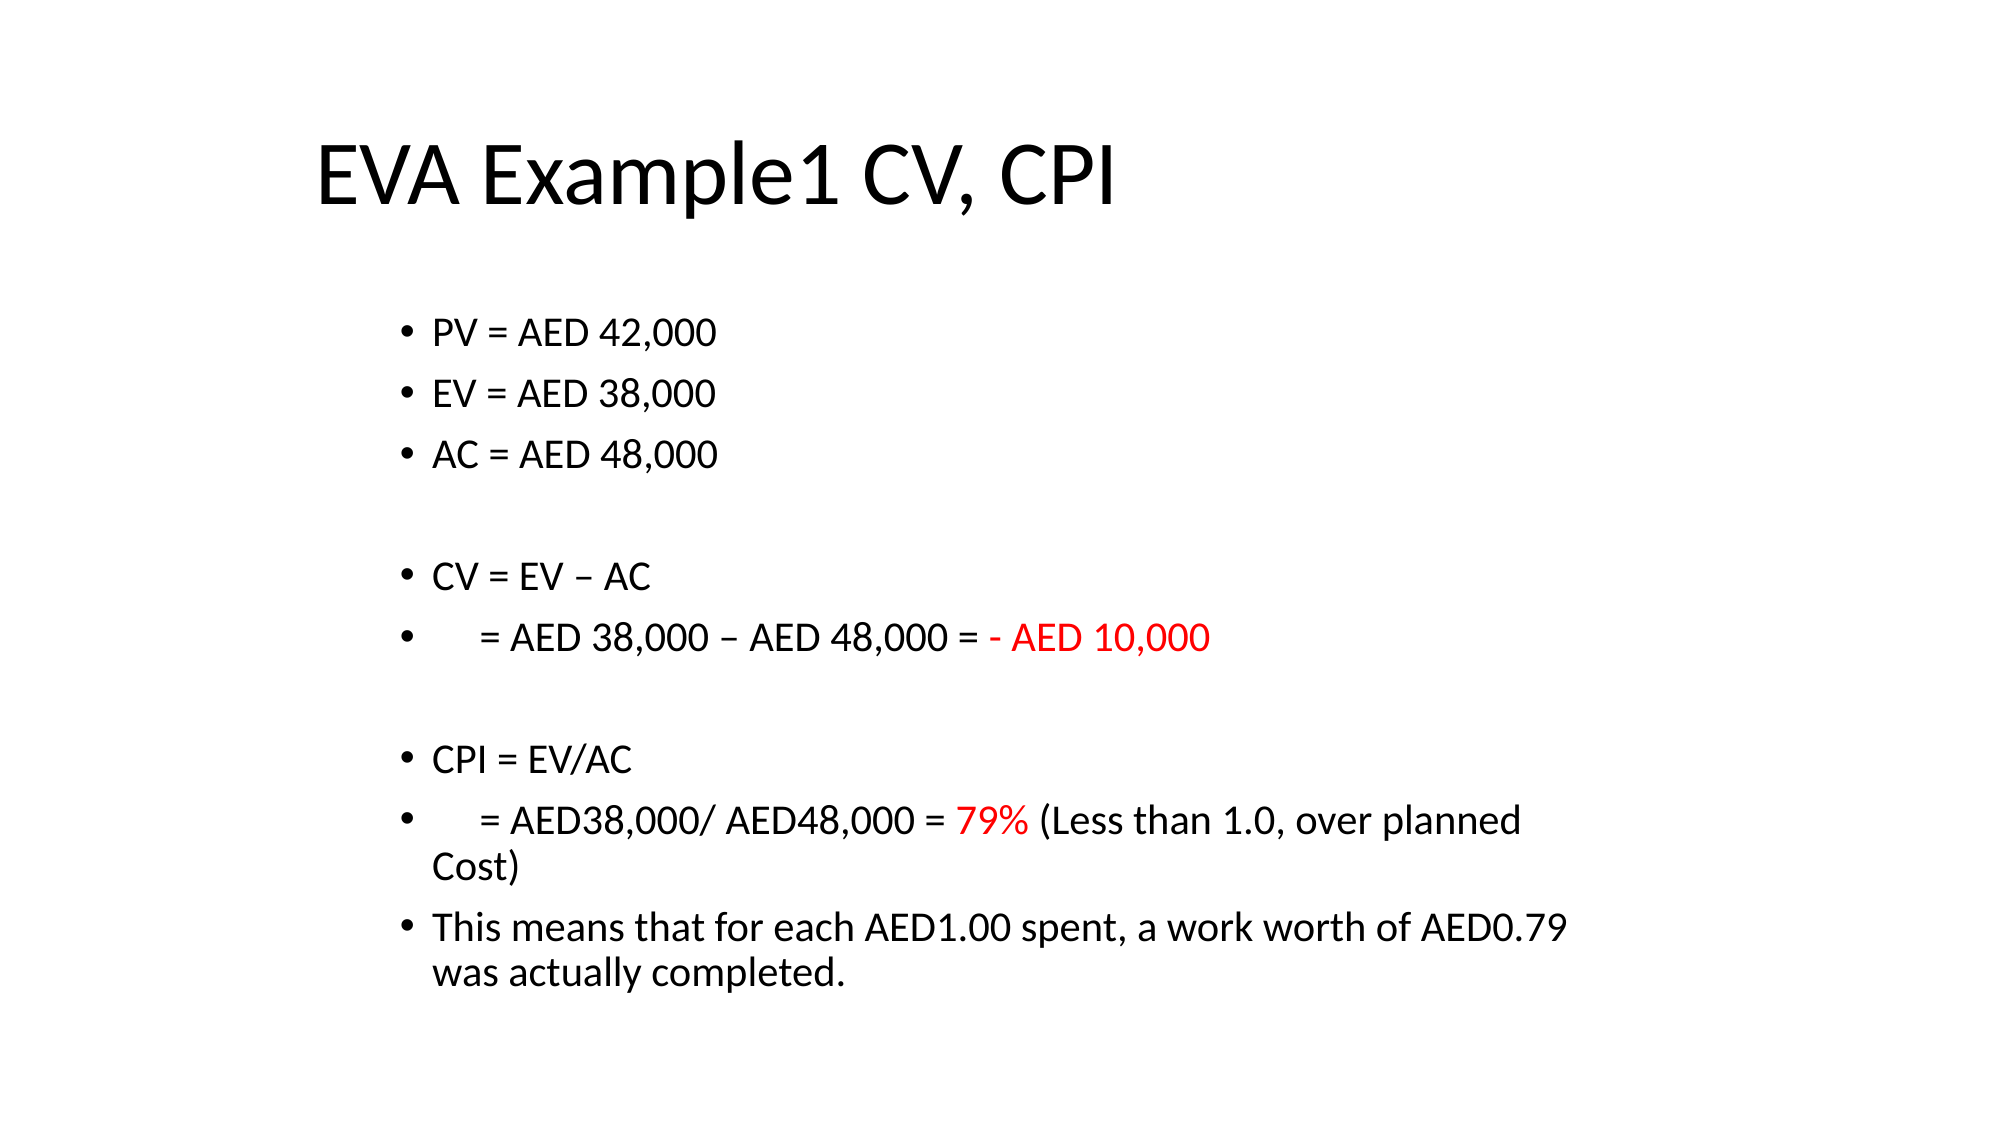

# EVA Example1 CV, CPI
PV = AED 42,000
EV = AED 38,000
AC = AED 48,000

CV = EV – AC
     = AED 38,000 – AED 48,000 = - AED 10,000

CPI = EV/AC
     = AED38,000/ AED48,000 = 79% (Less than 1.0, over planned Cost)
This means that for each AED1.00 spent, a work worth of AED0.79 was actually completed.